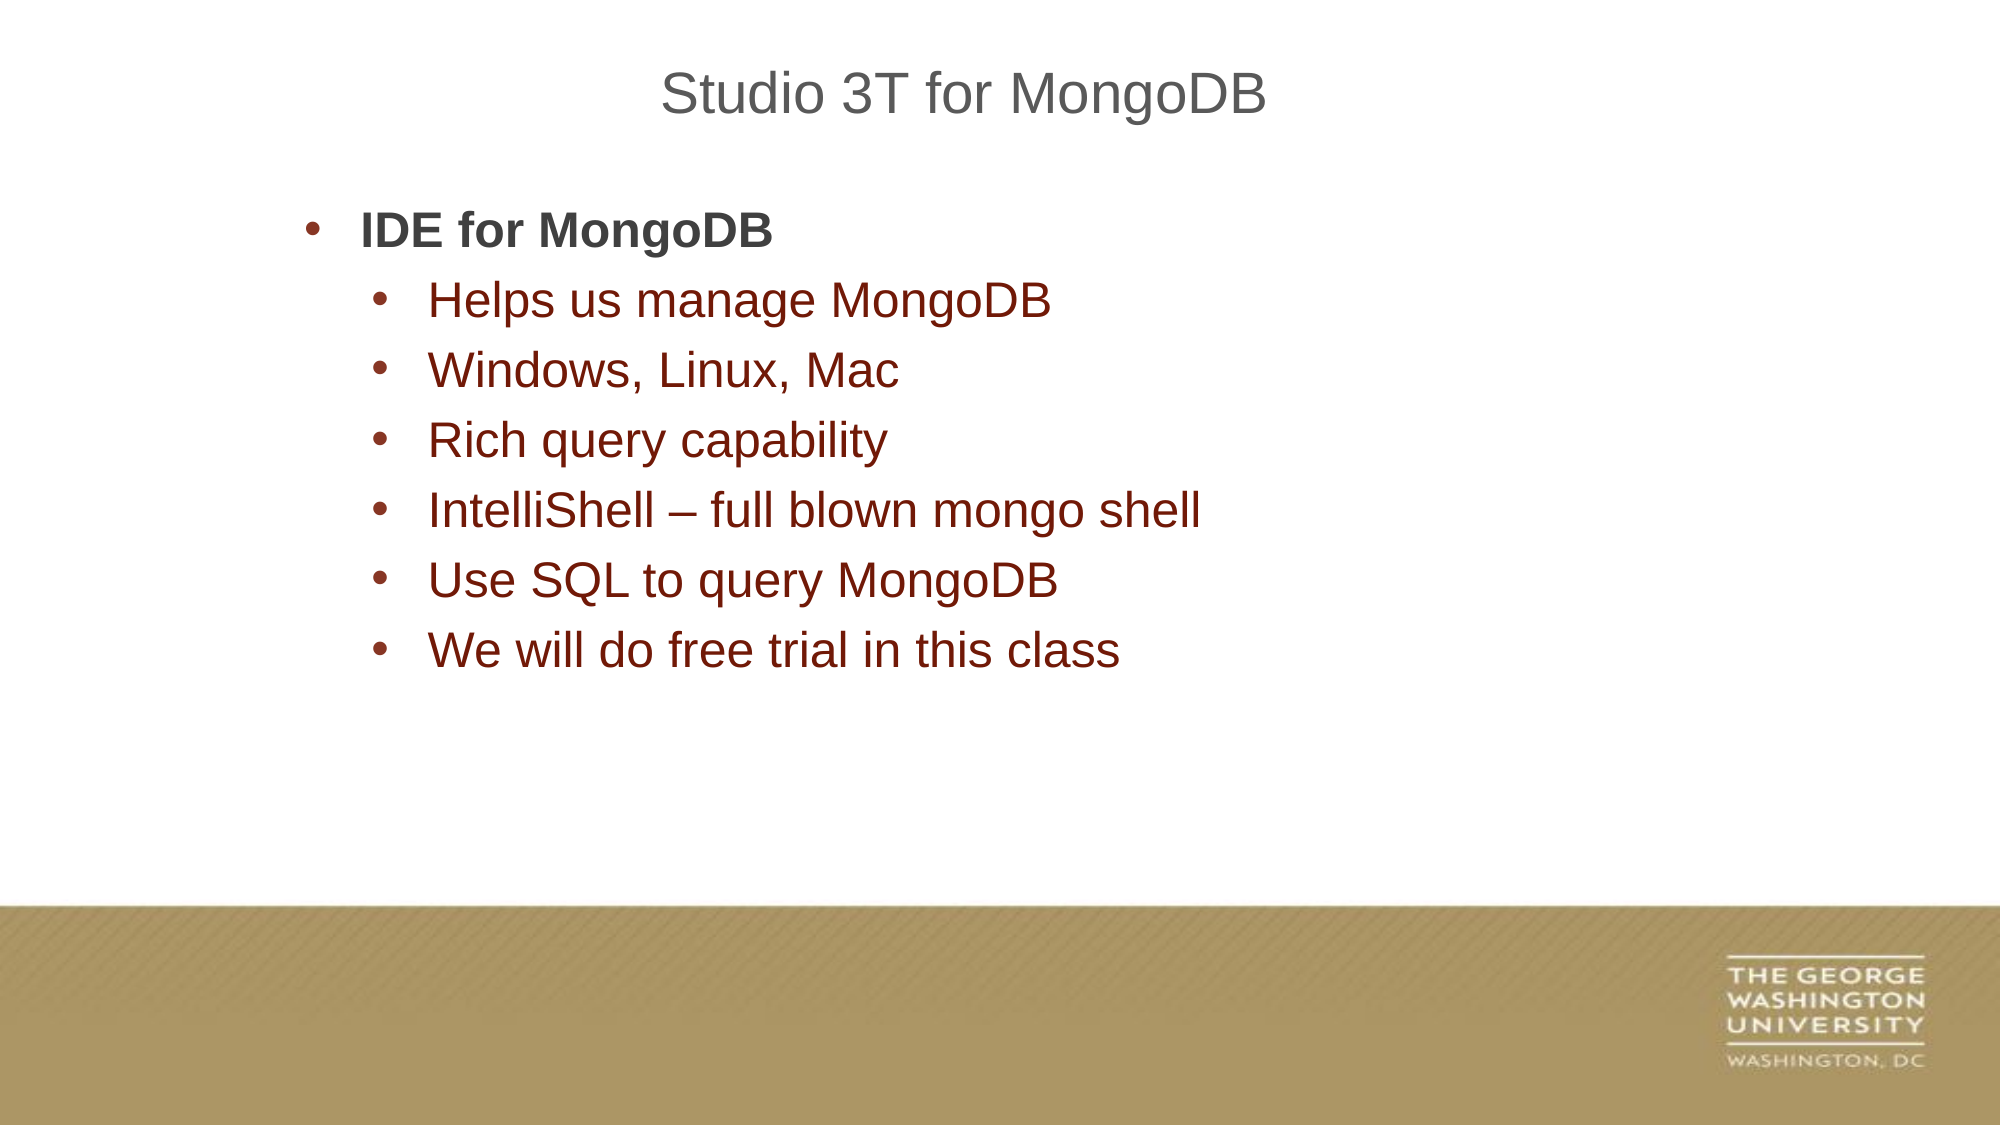

Studio 3T for MongoDB

IDE for MongoDB
Helps us manage MongoDB
Windows, Linux, Mac
Rich query capability
IntelliShell – full blown mongo shell
Use SQL to query MongoDB
We will do free trial in this class